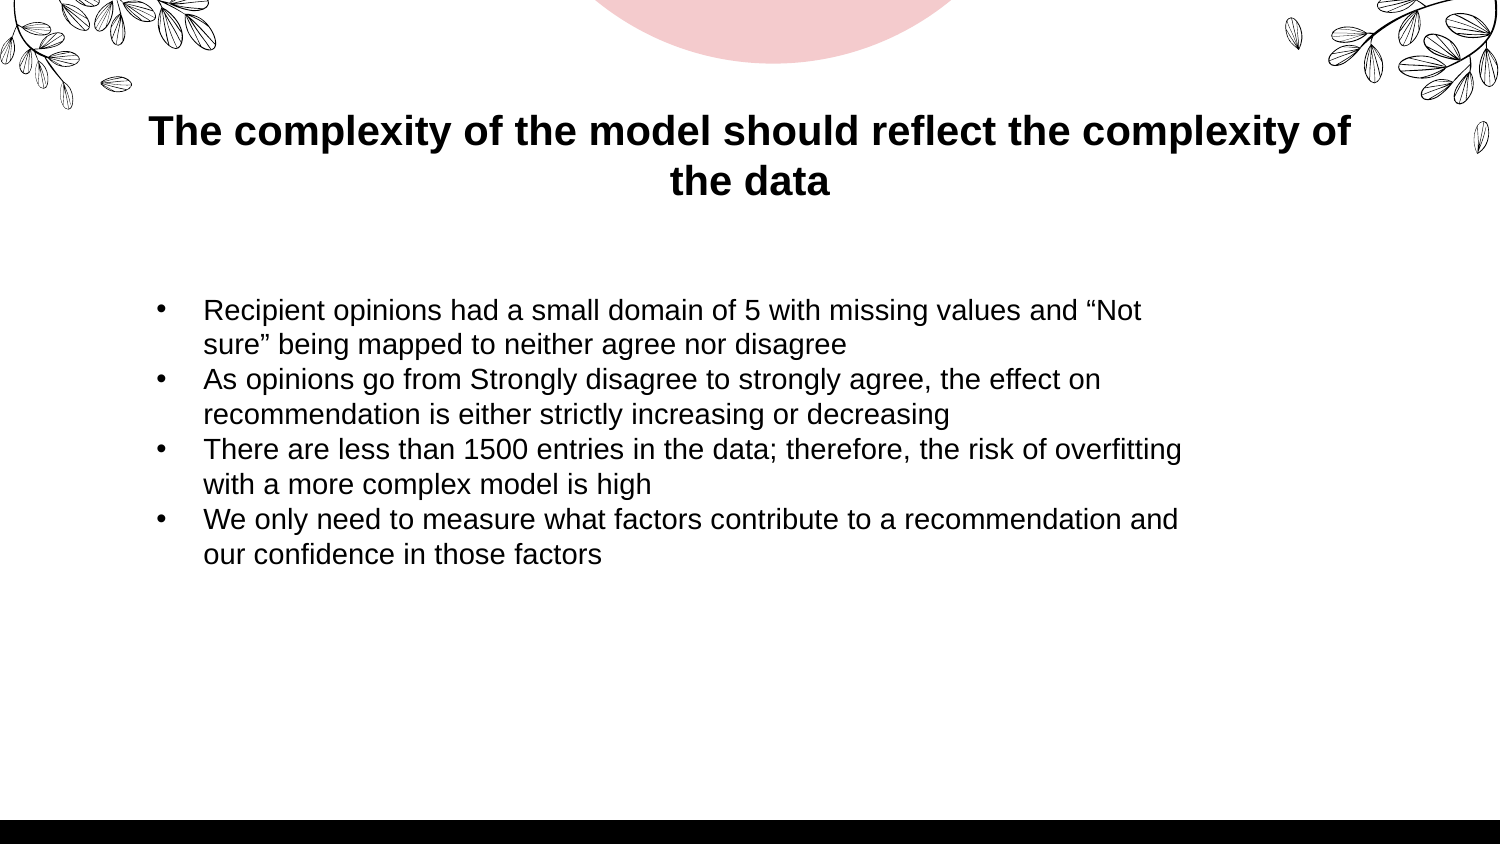

# The complexity of the model should reflect the complexity of the data
Recipient opinions had a small domain of 5 with missing values and “Not sure” being mapped to neither agree nor disagree
As opinions go from Strongly disagree to strongly agree, the effect on recommendation is either strictly increasing or decreasing
There are less than 1500 entries in the data; therefore, the risk of overfitting with a more complex model is high
We only need to measure what factors contribute to a recommendation and our confidence in those factors